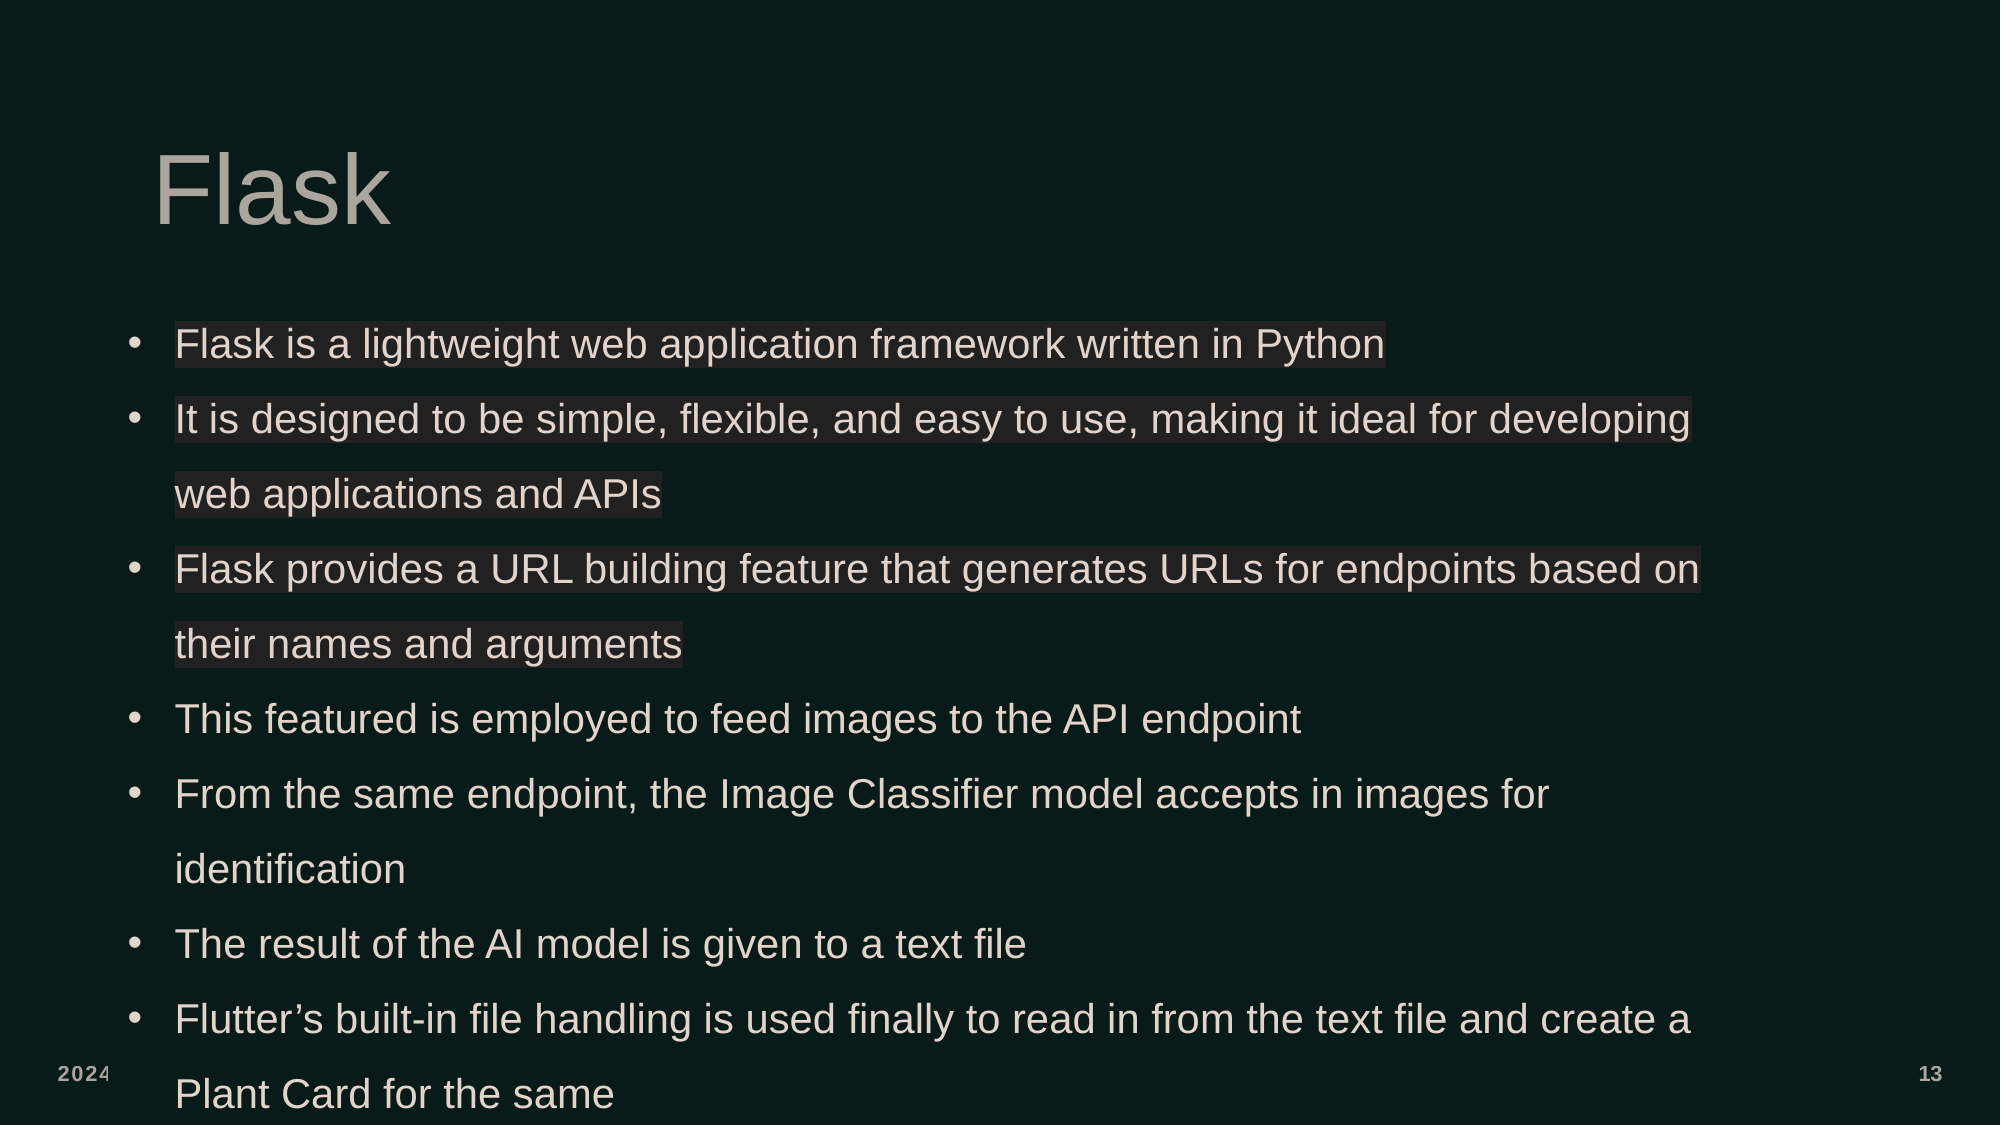

# Flask
Flask is a lightweight web application framework written in Python
It is designed to be simple, flexible, and easy to use, making it ideal for developing web applications and APIs
Flask provides a URL building feature that generates URLs for endpoints based on their names and arguments
This featured is employed to feed images to the API endpoint
From the same endpoint, the Image Classifier model accepts in images for identification
The result of the AI model is given to a text file
Flutter’s built-in file handling is used finally to read in from the text file and create a Plant Card for the same
2024
13